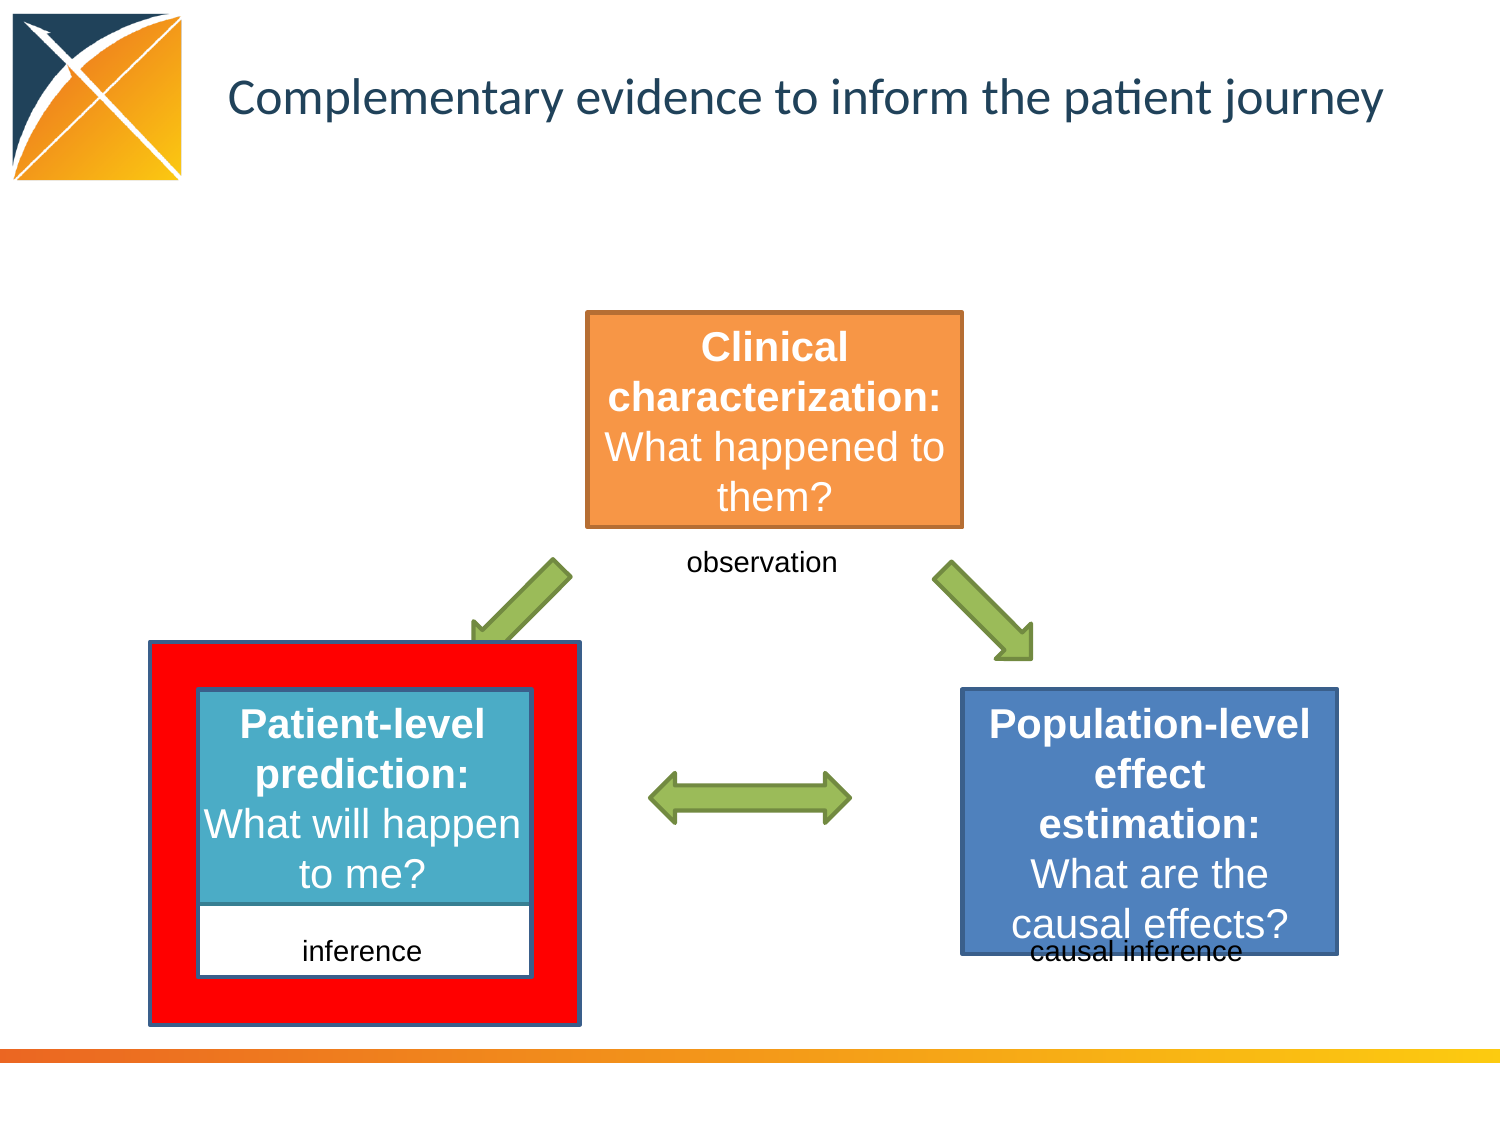

# Complementary evidence to inform the patient journey
Clinical characterization:
What happened to them?
observation

Patient-level prediction:
What will happen to me?
Population-level effect estimation:
What are the causal effects?

causal inference
inference